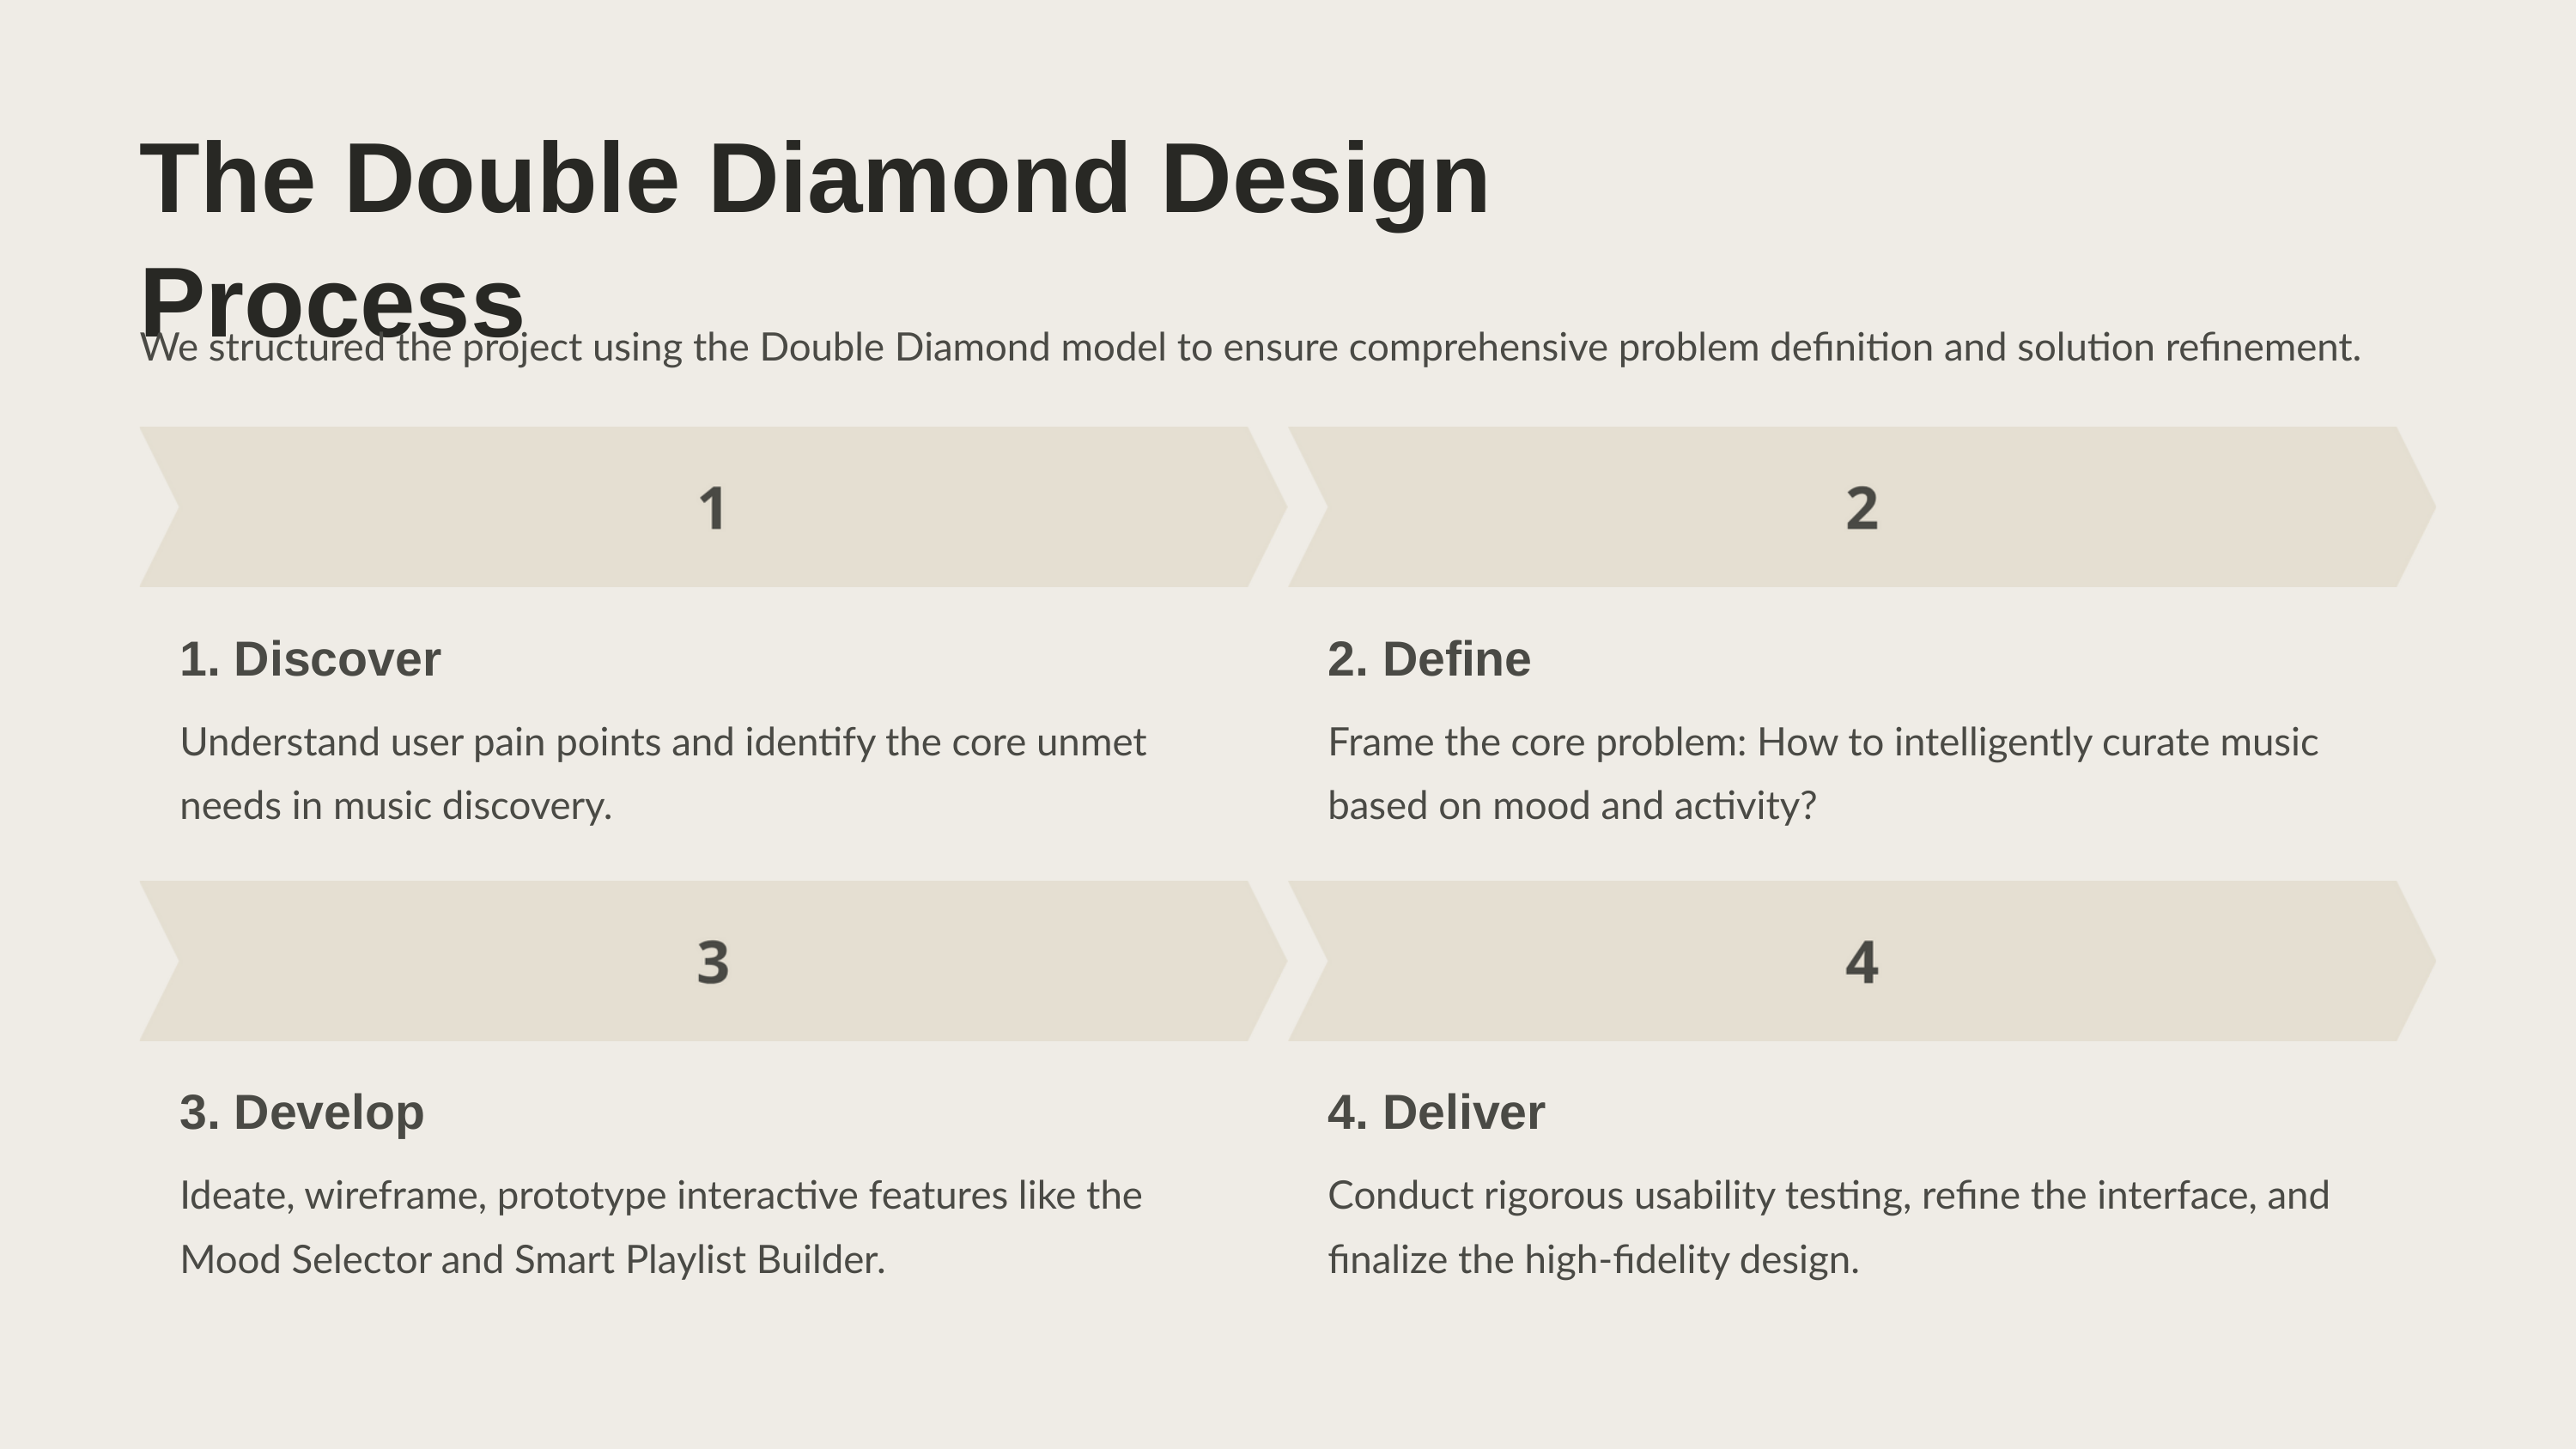

The Double Diamond Design Process
We structured the project using the Double Diamond model to ensure comprehensive problem definition and solution refinement.

1. Discover
2. Define
Understand user pain points and identify the core unmet needs in music discovery.
Frame the core problem: How to intelligently curate music based on mood and activity?

3. Develop
4. Deliver
Ideate, wireframe, prototype interactive features like the Mood Selector and Smart Playlist Builder.
Conduct rigorous usability testing, refine the interface, and finalize the high-fidelity design.